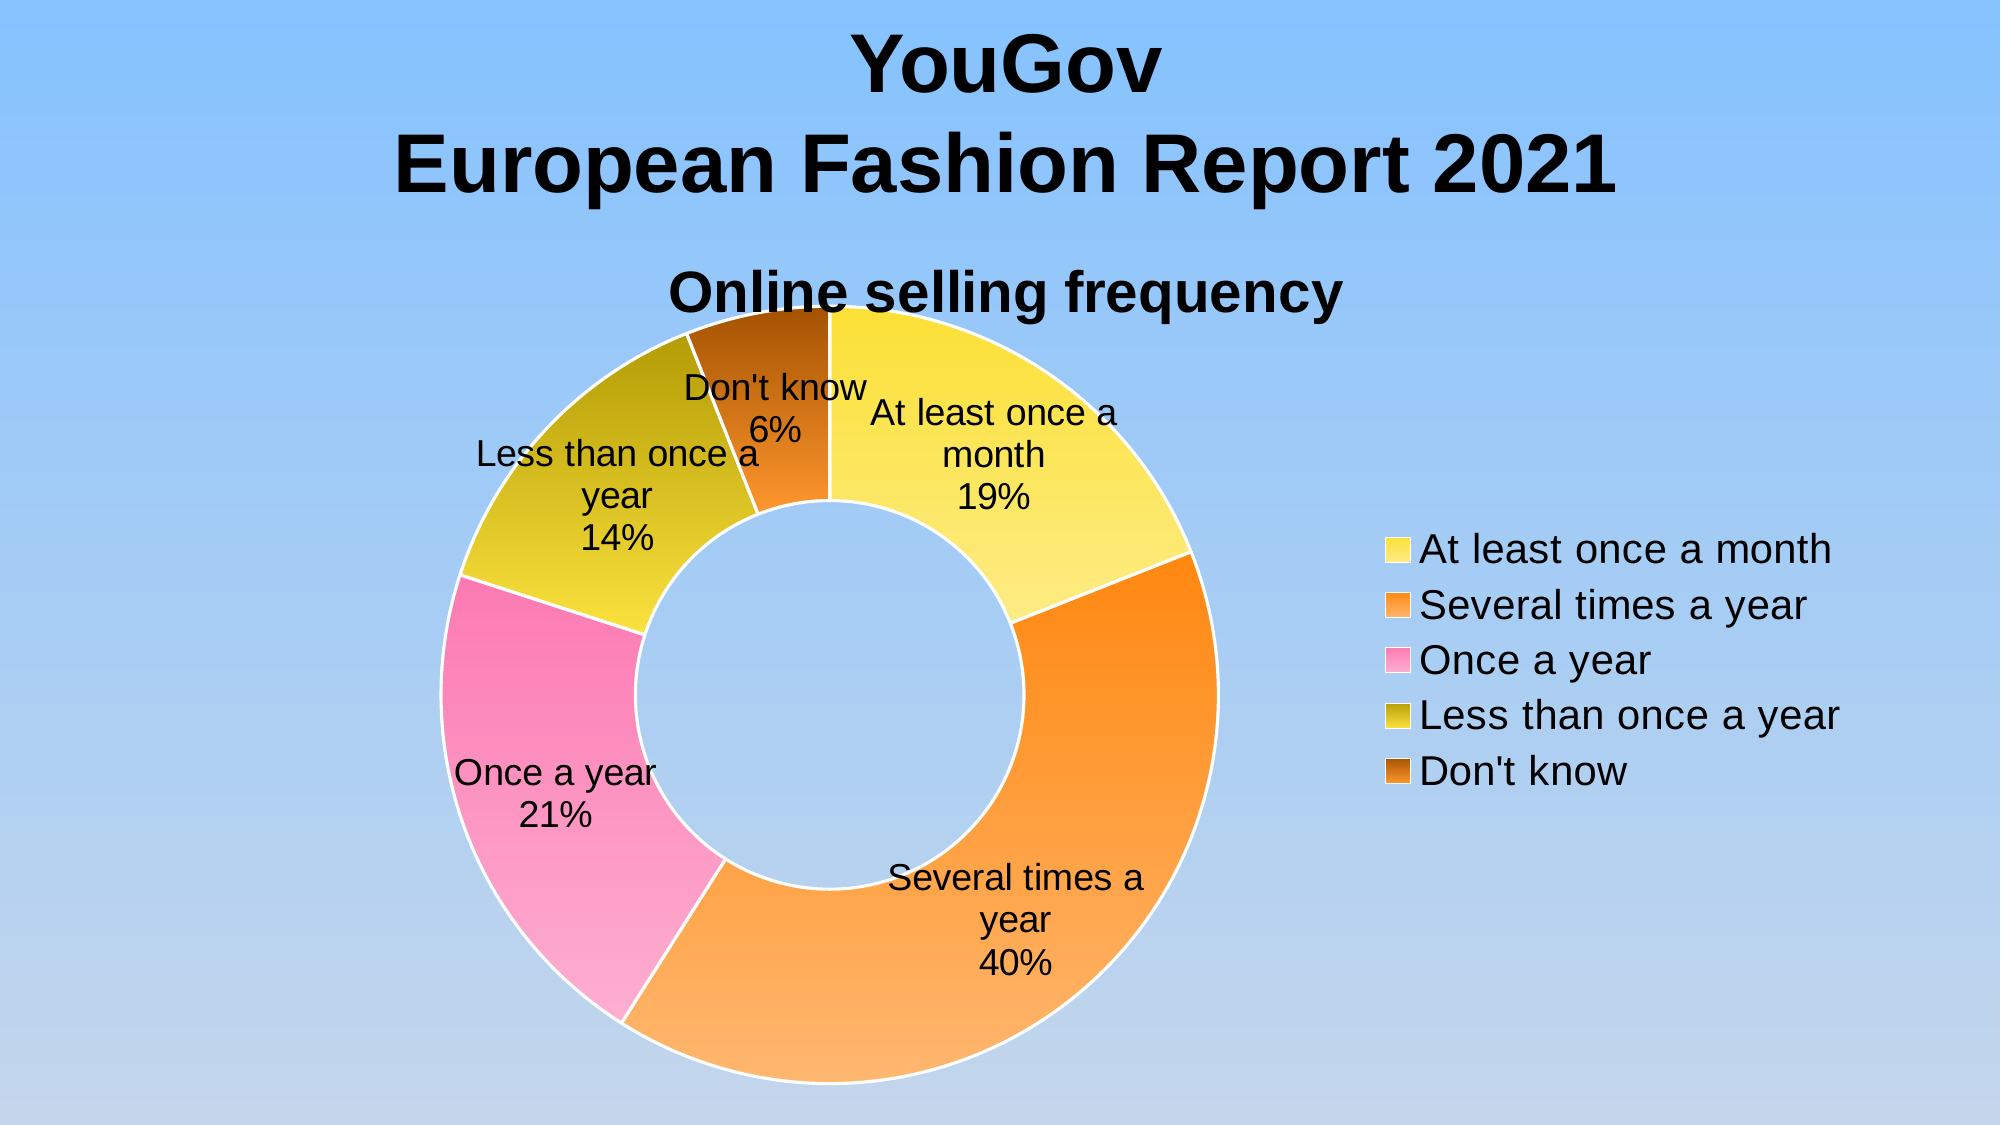

YouGov
European Fashion Report 2021

### Chart: Online selling frequency

| Category | Online selling frequency in 2021 |
|---|---|
| At least once a month | 0.19 |
| Several times a year | 0.4 |
| Once a year | 0.21 |
| Less than once a year | 0.14 |
| Don't know | 0.06 |